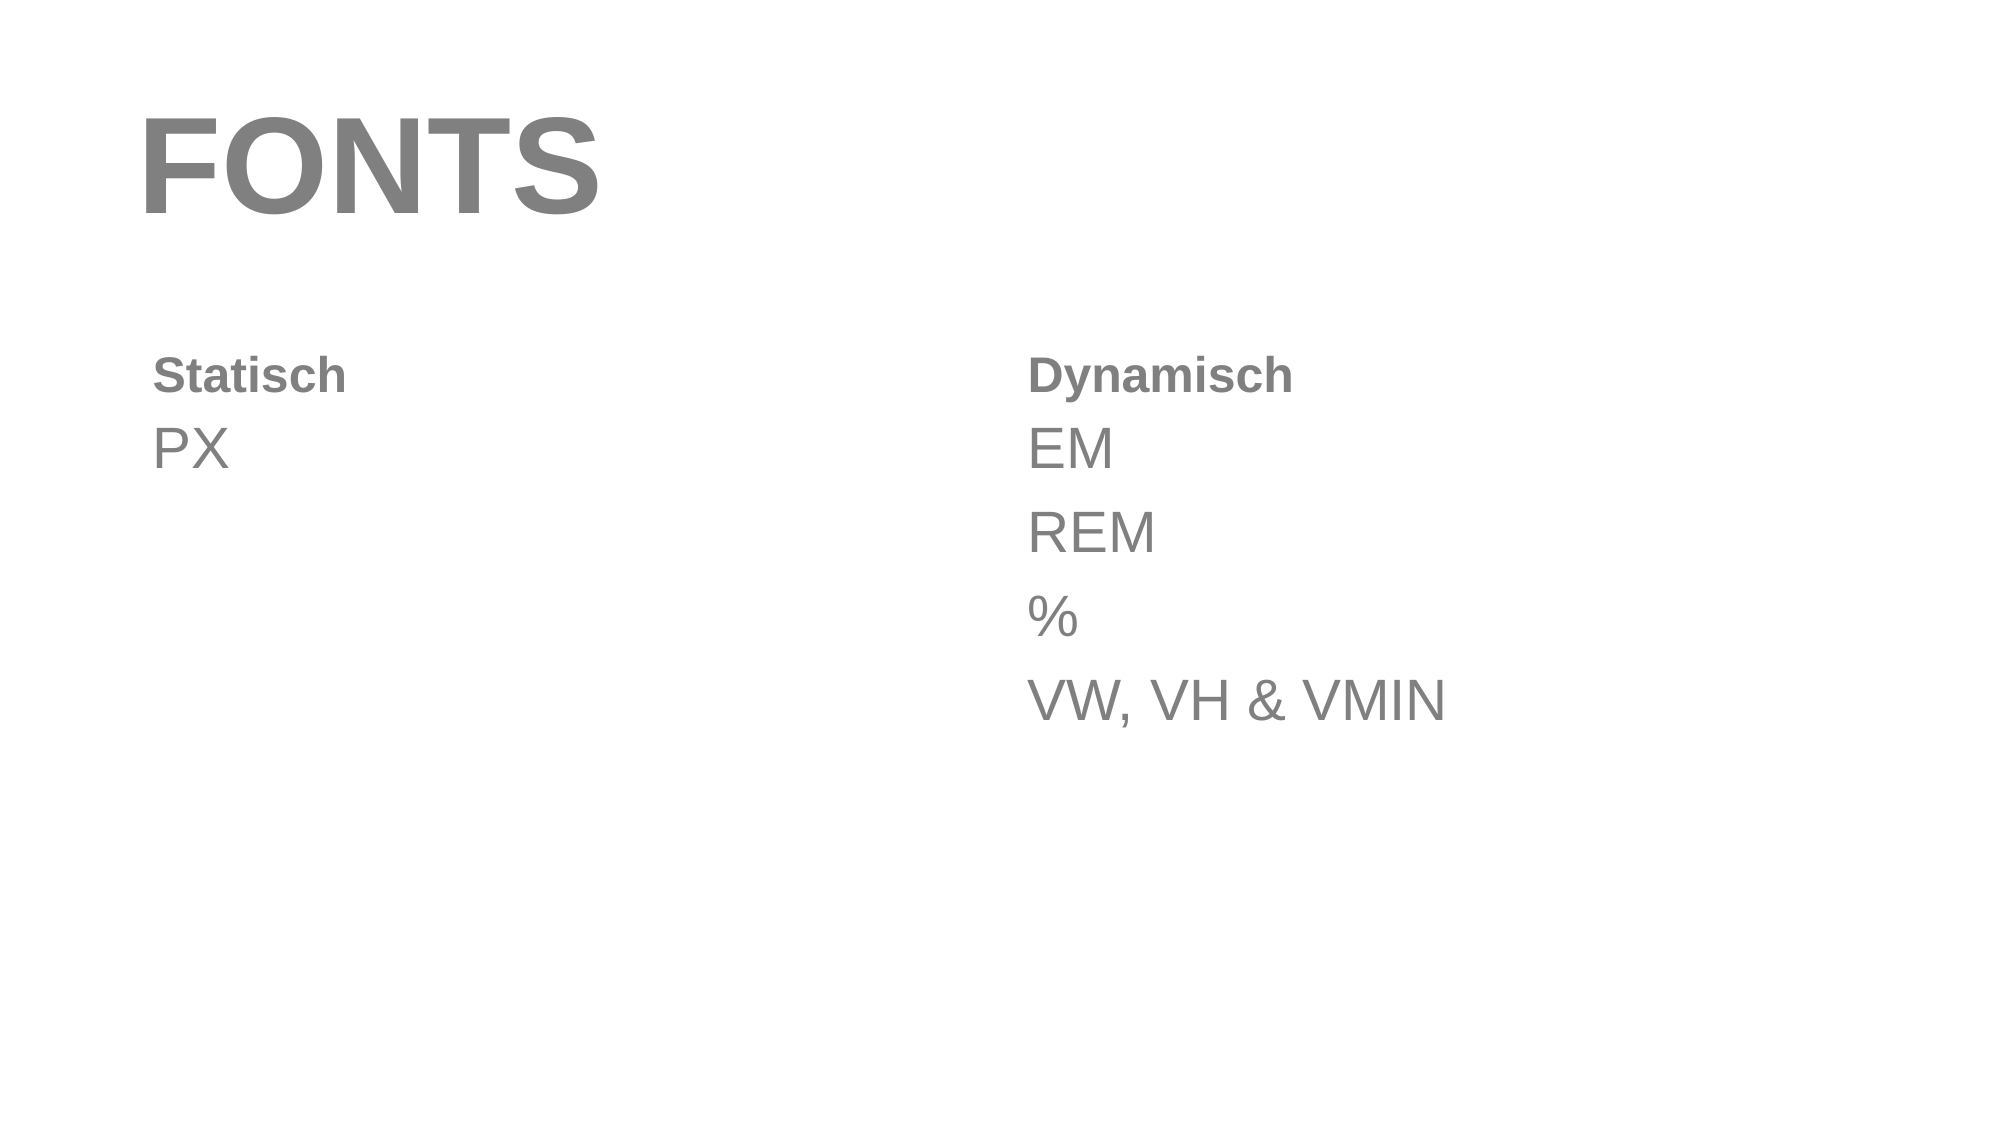

# FONTS
Statisch
Dynamisch
PX
EM
REM
%
VW, VH & VMIN